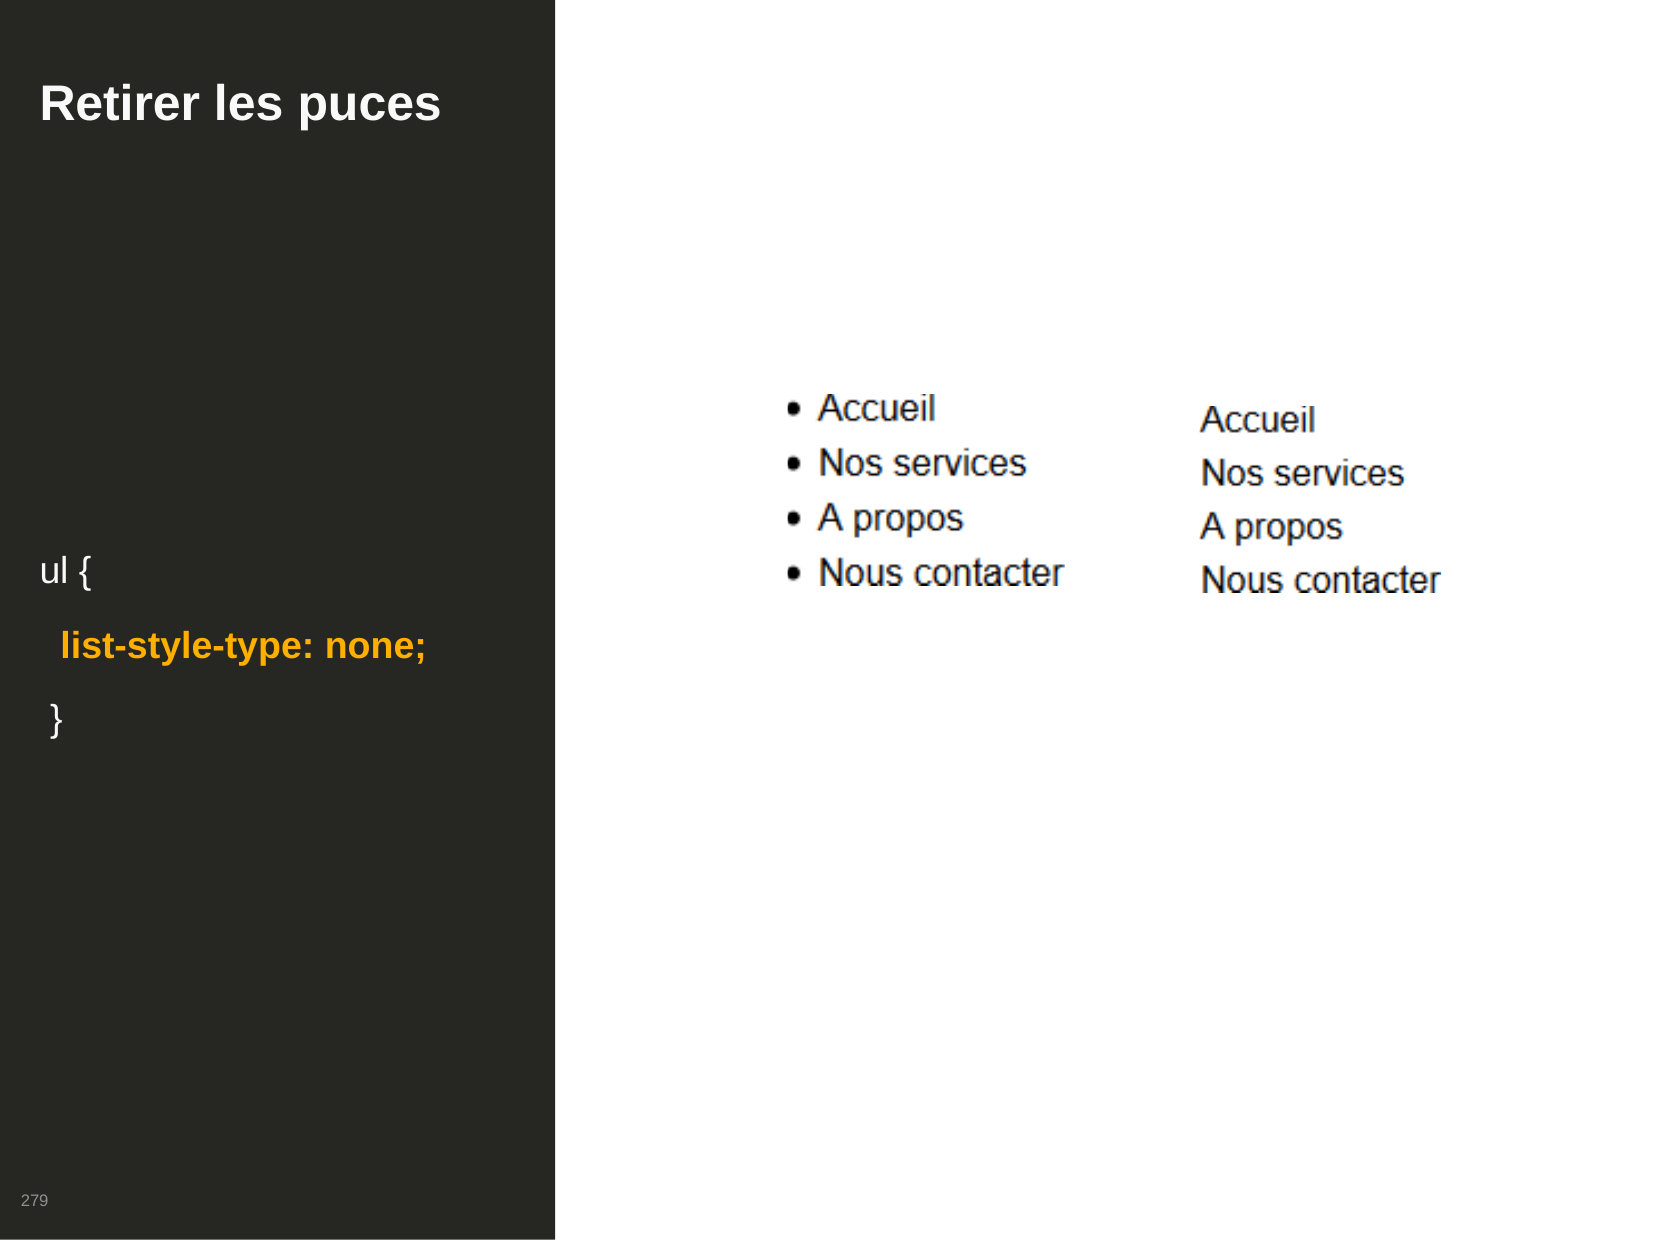

# Retirer les puces

ul {
list-style-type: none;
}
279